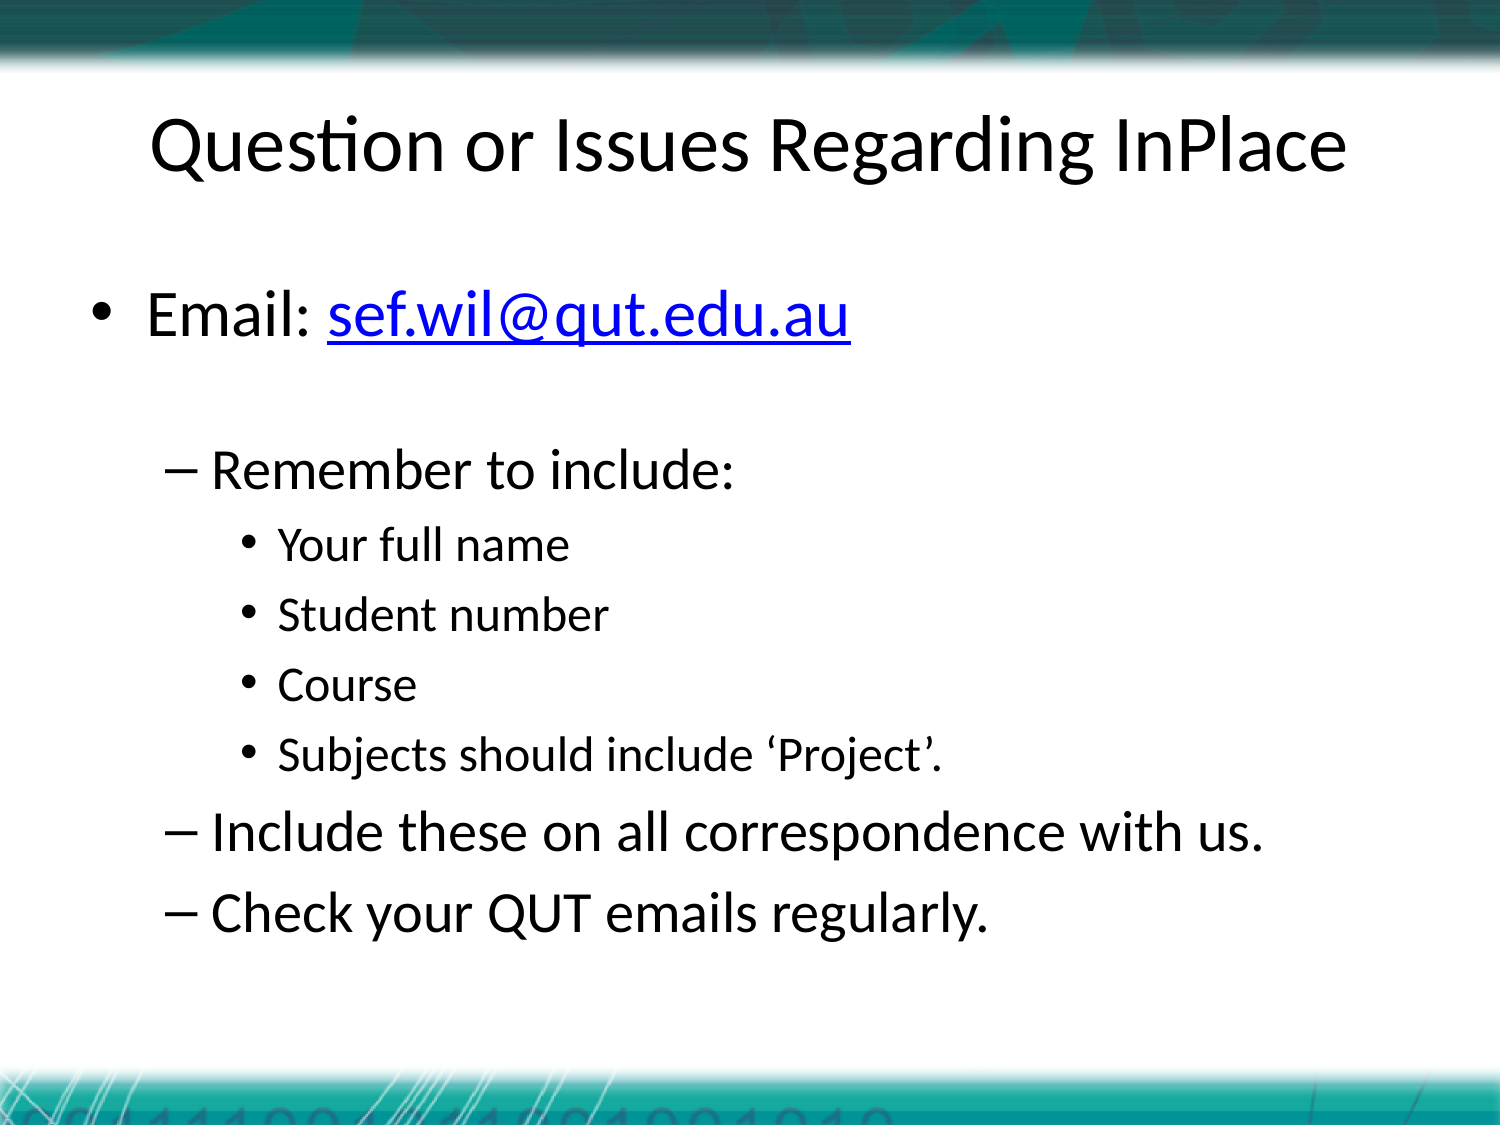

# Question or Issues Regarding InPlace
Email: sef.wil@qut.edu.au

Remember to include:
Your full name
Student number
Course
Subjects should include ‘Project’.
Include these on all correspondence with us.
Check your QUT emails regularly.